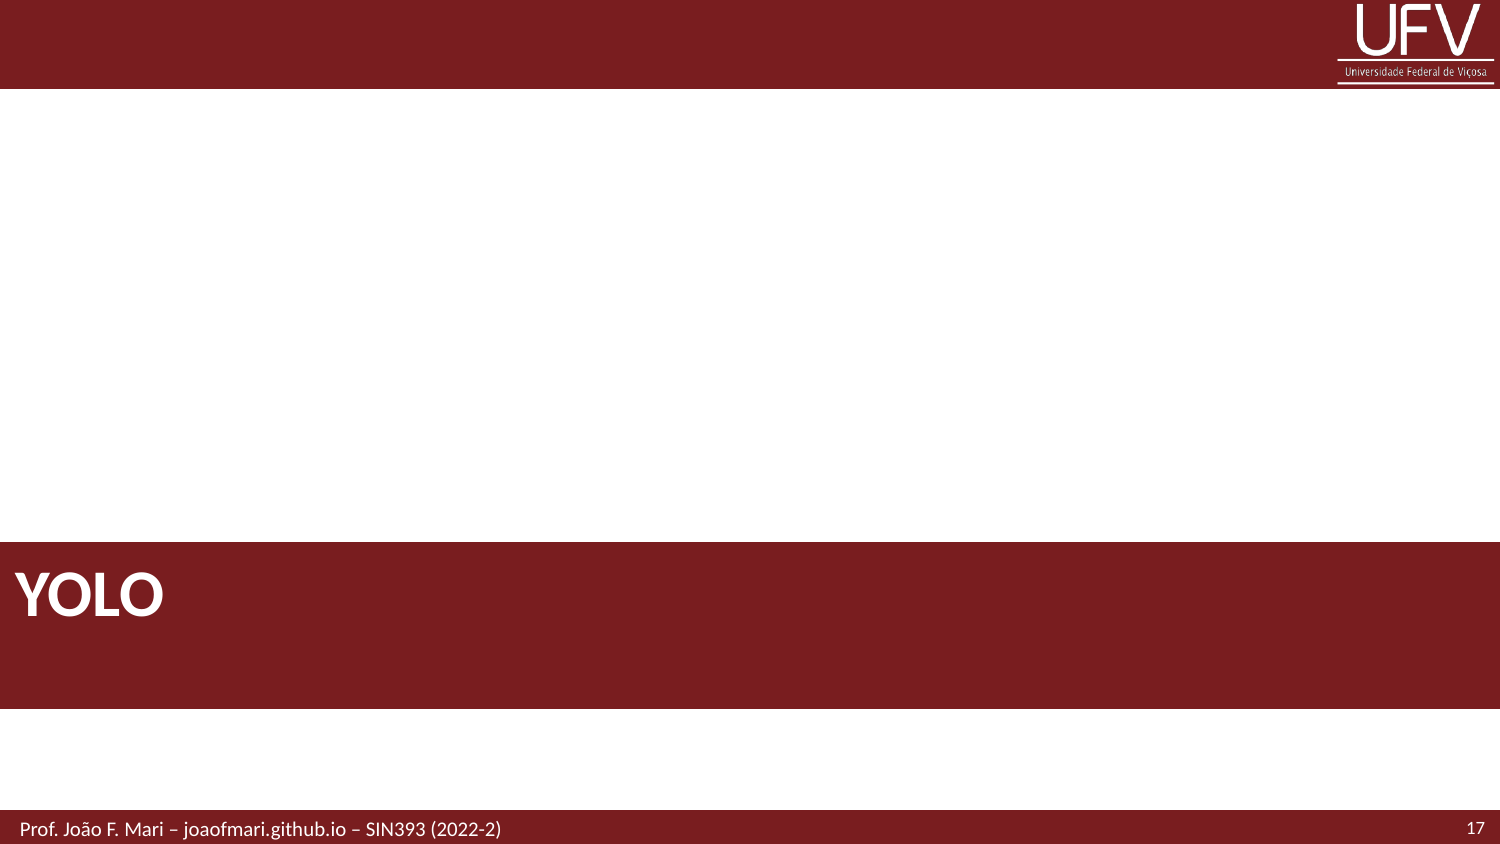

# YOLO
17
 Prof. João F. Mari – joaofmari.github.io – SIN393 (2022-2)